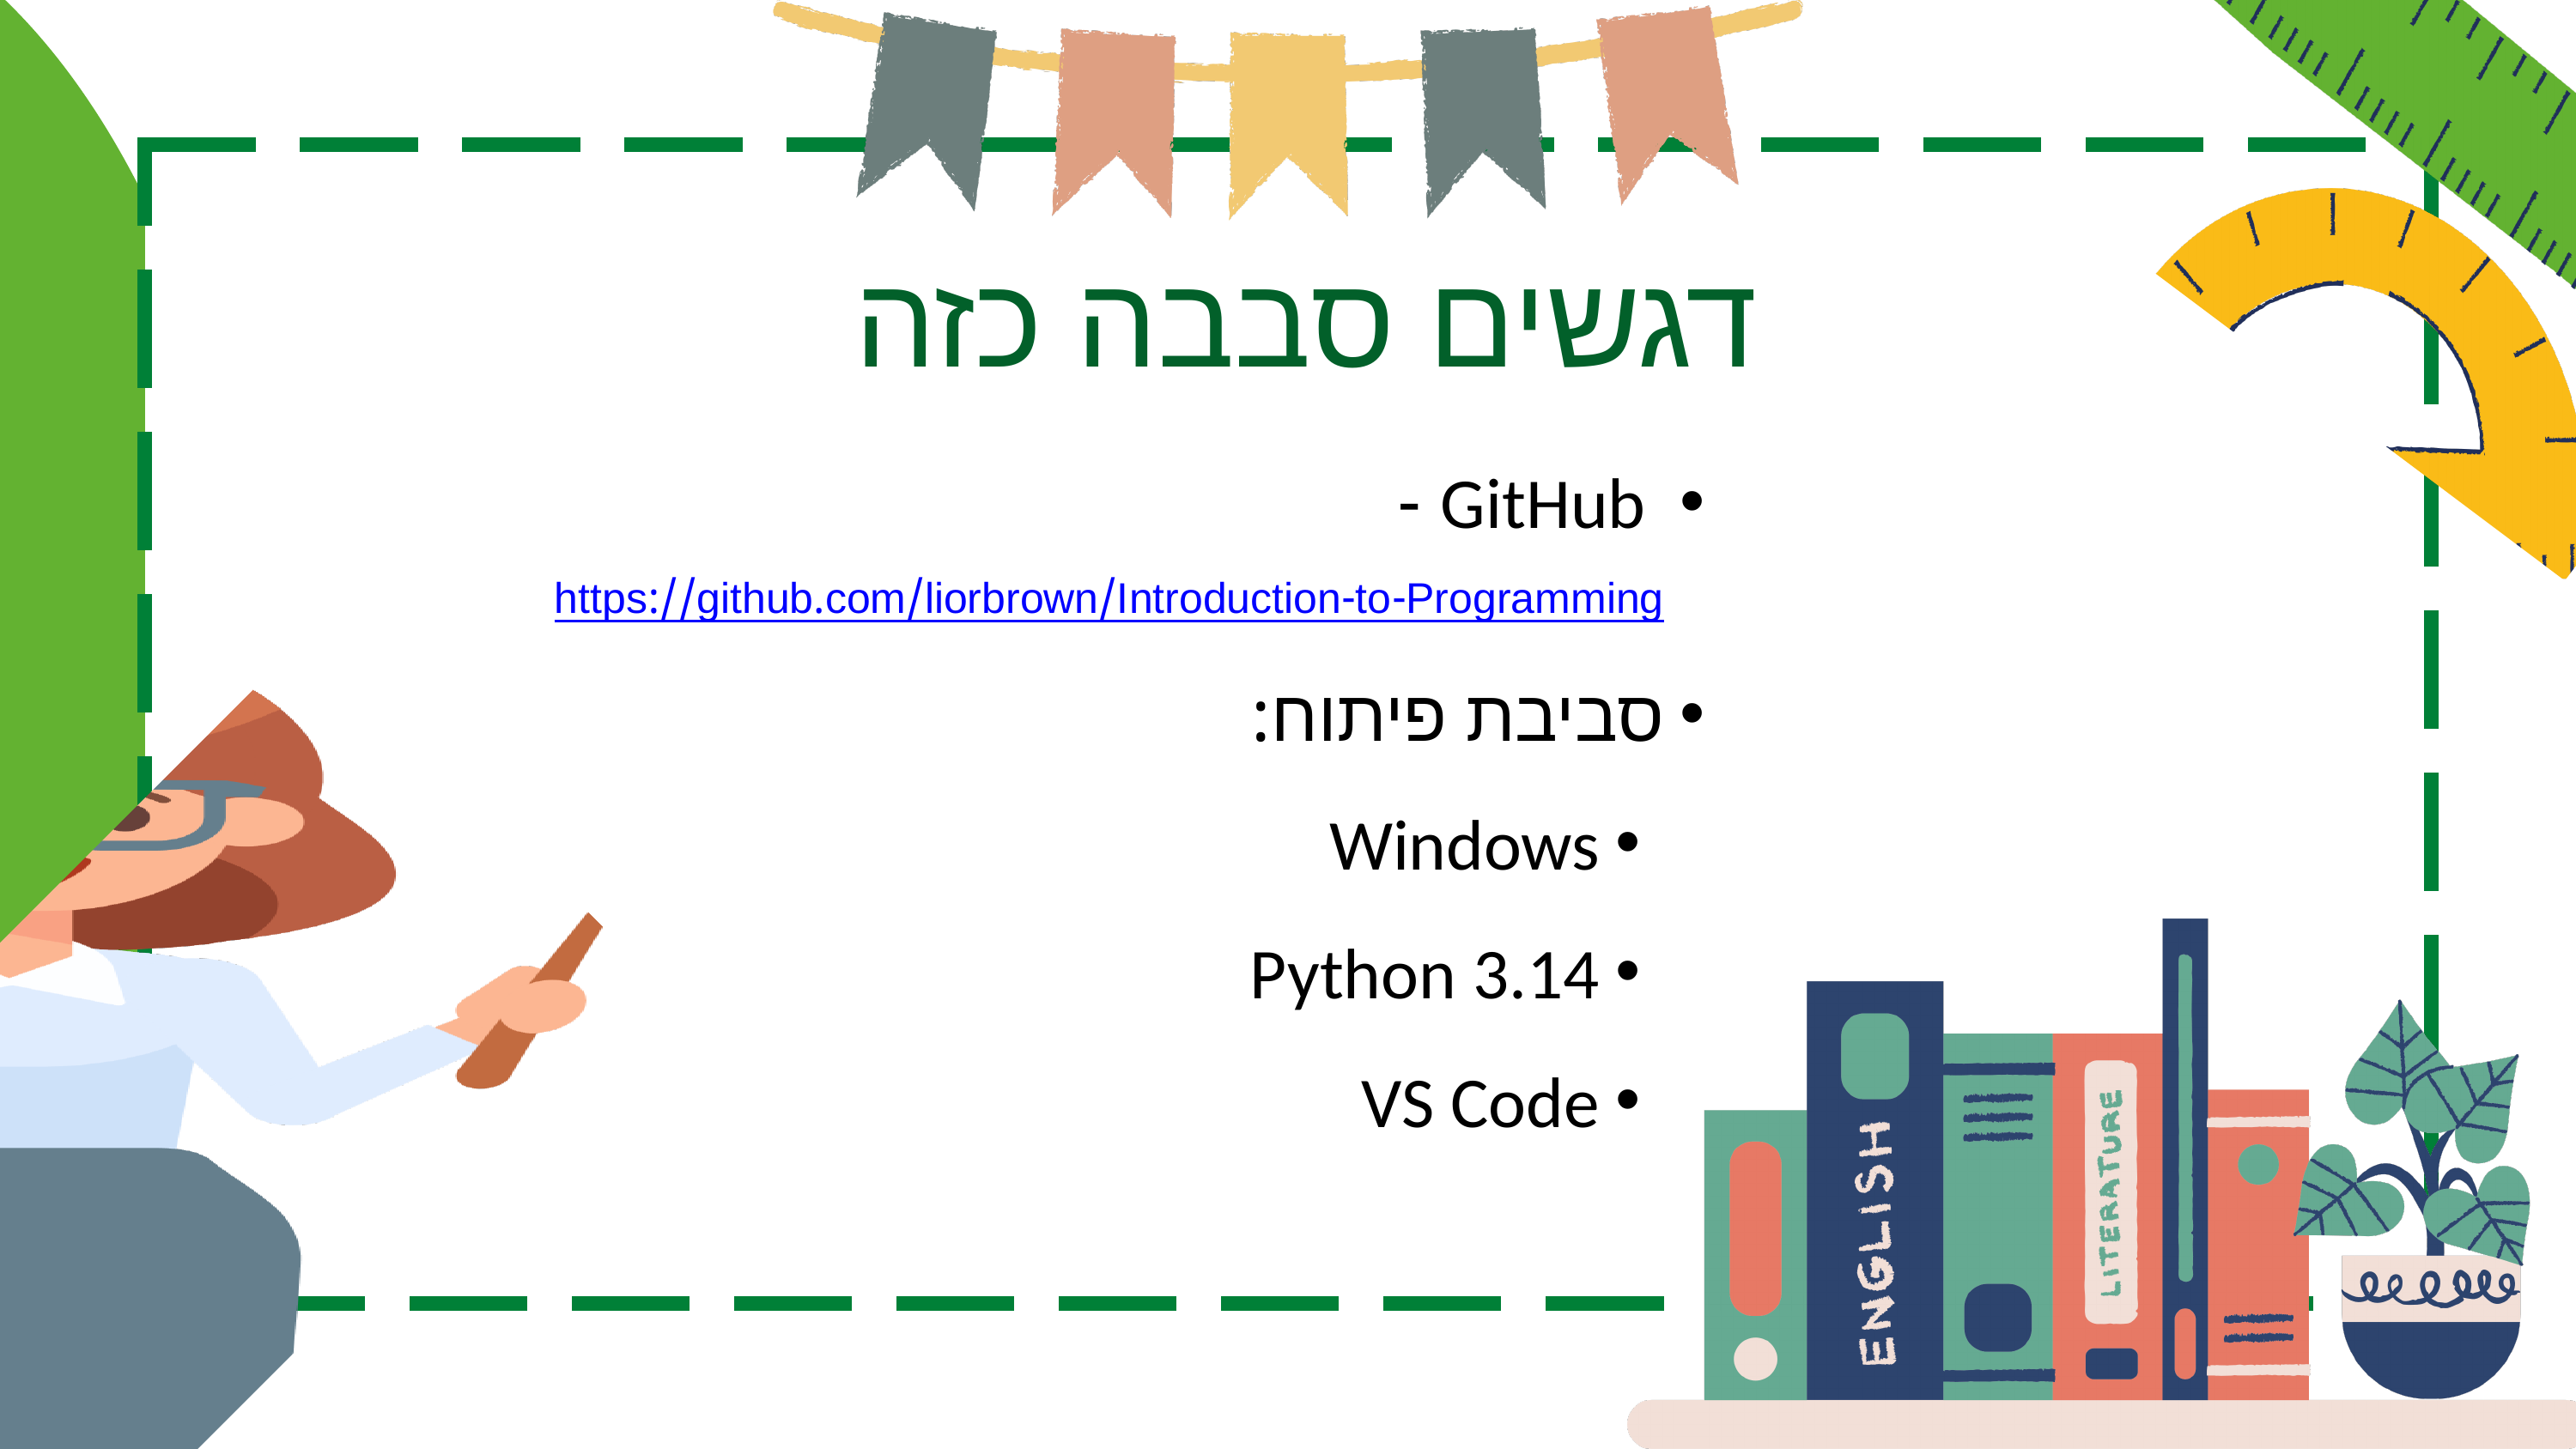

דגשים סבבה כזה
 GitHub - https://github.com/liorbrown/Introduction-to-Programming
סביבת פיתוח:
Windows
Python 3.14
VS Code